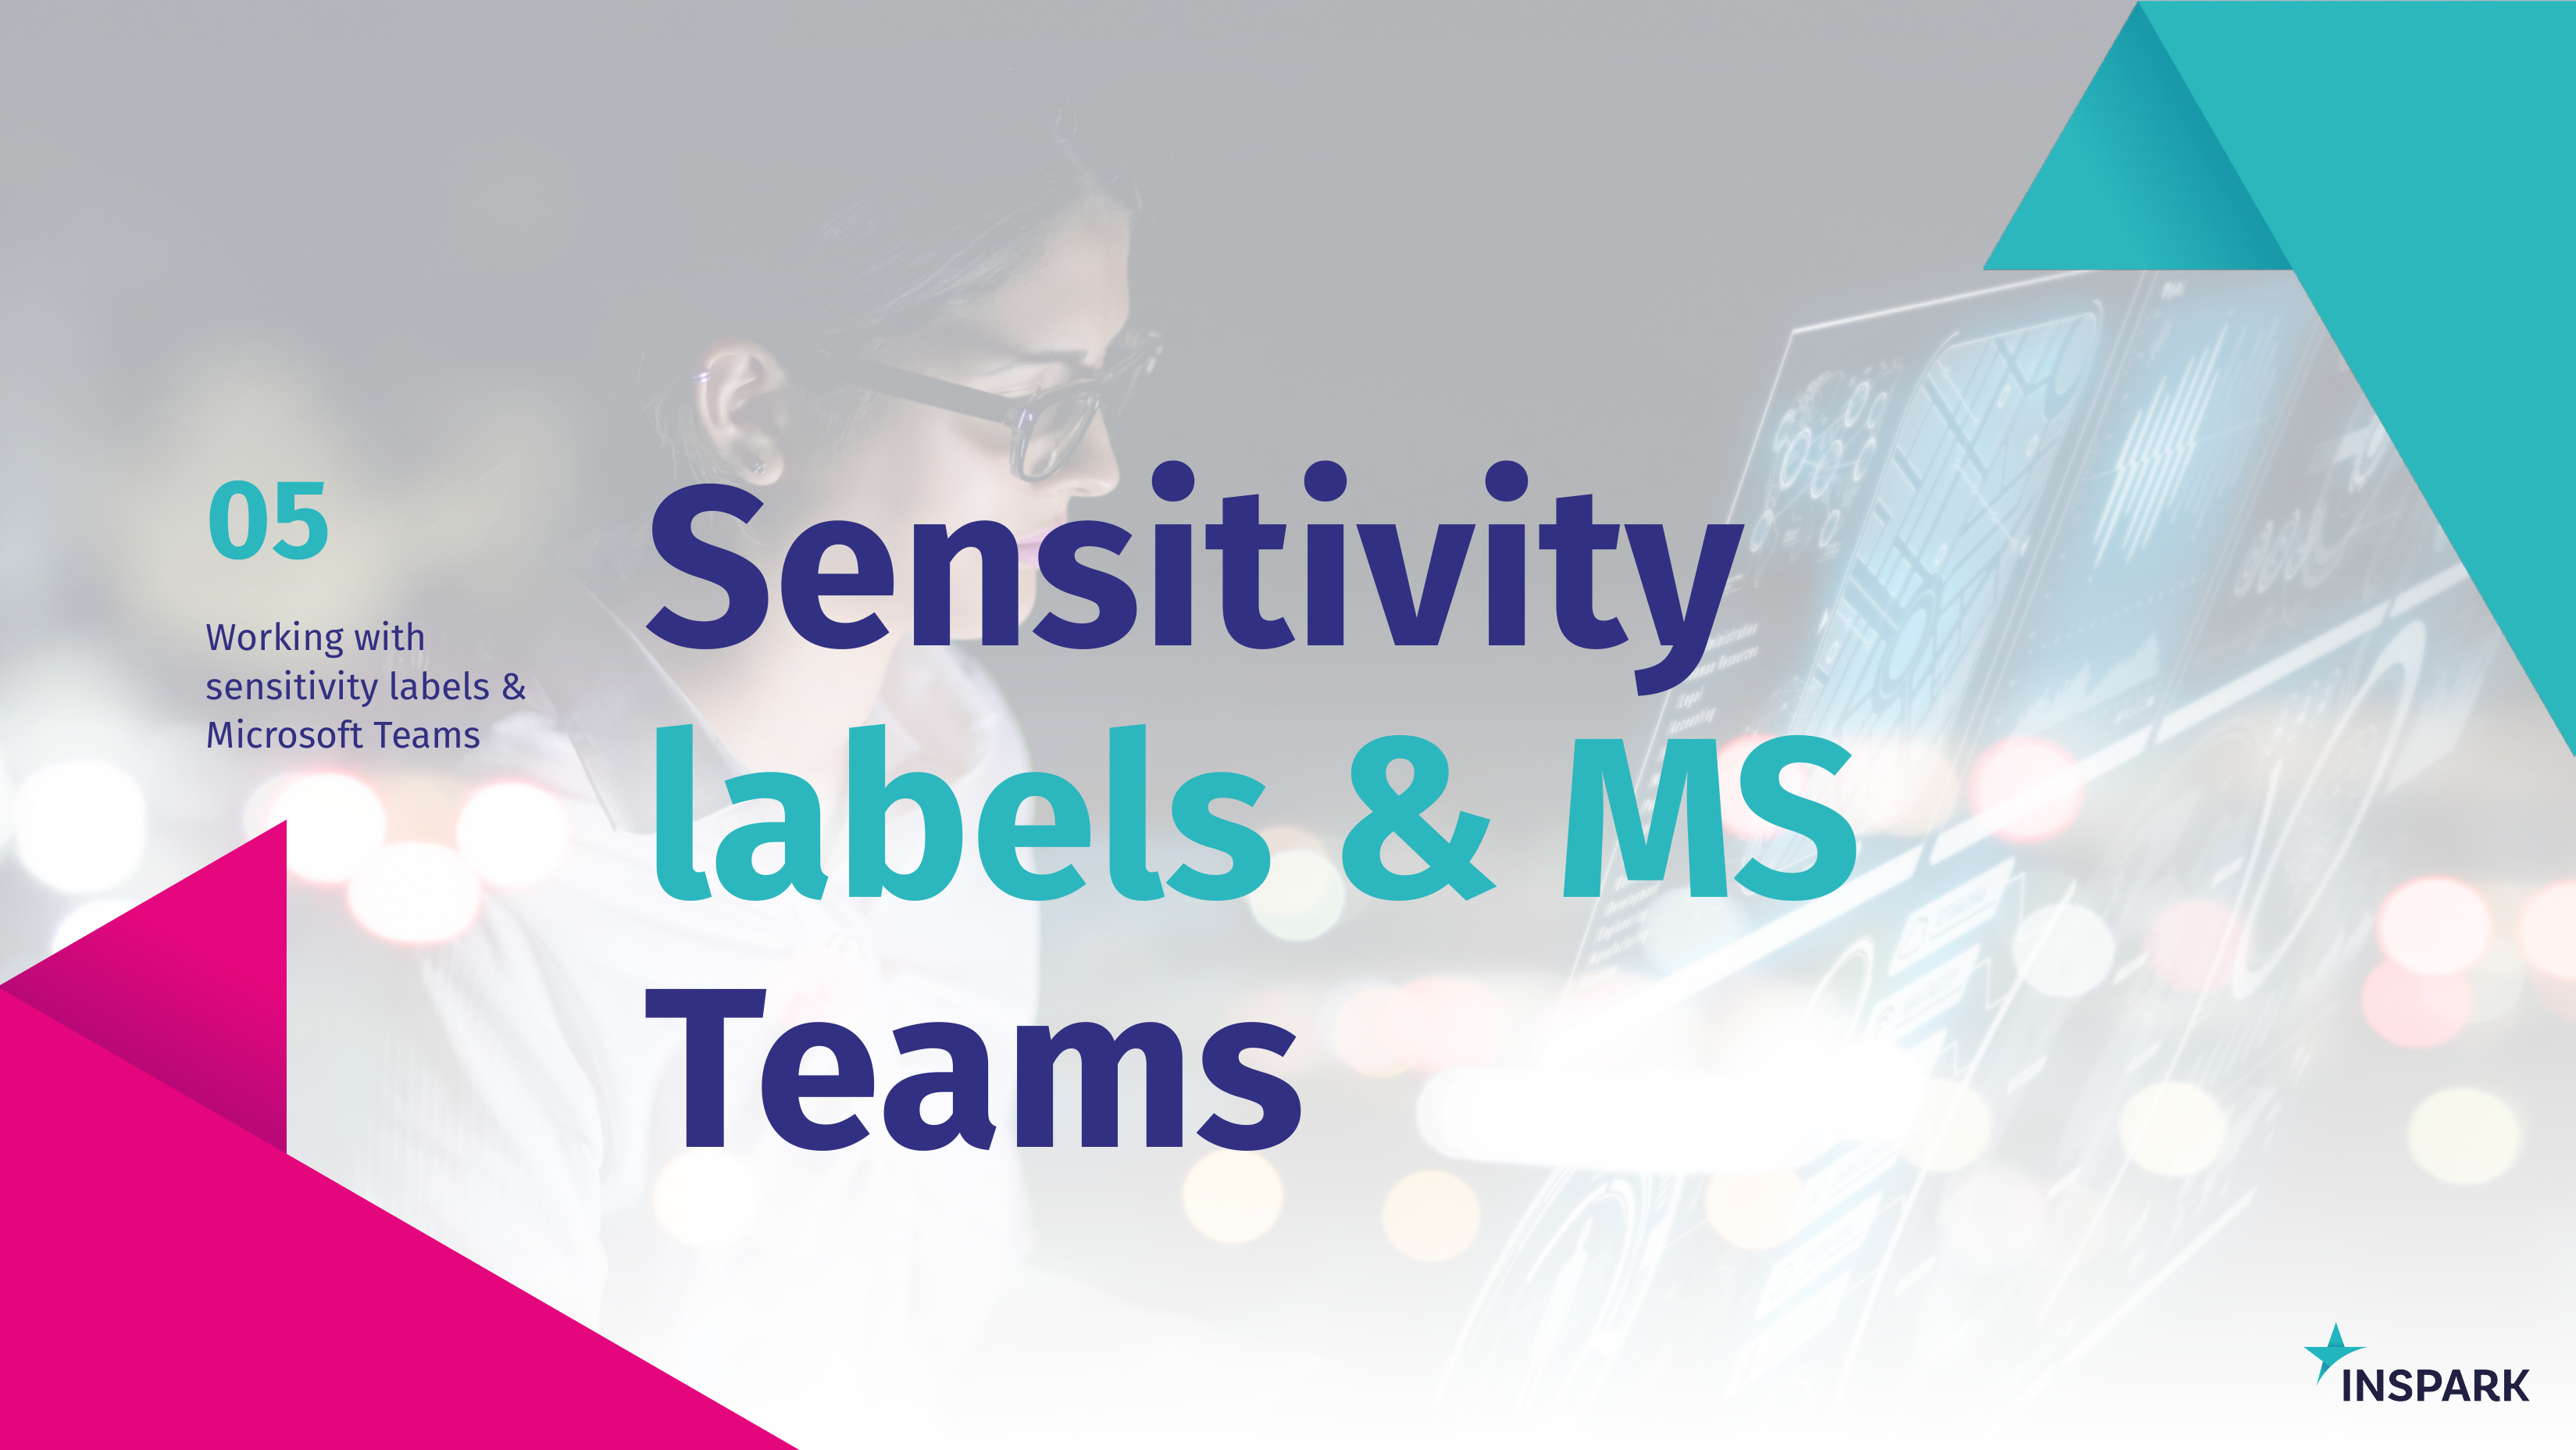

Sensitivity
# 05
Working with sensitivity labels & Microsoft Teams
labels & MS
Teams